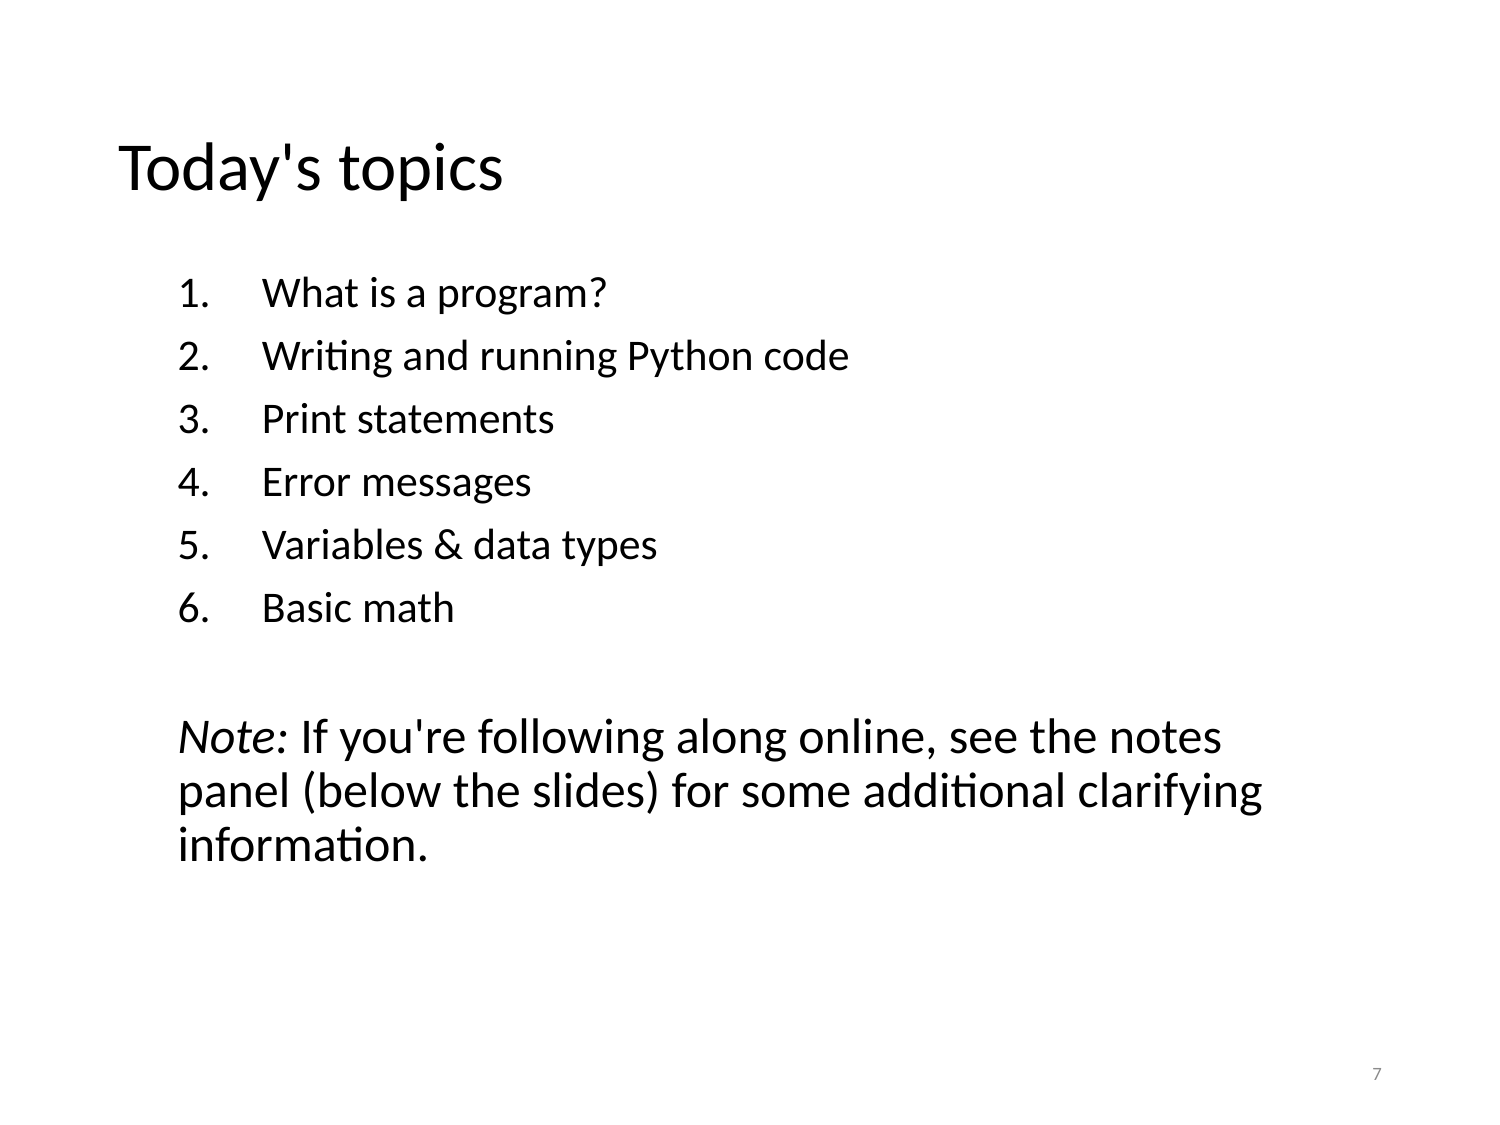

# Today's topics
What is a program?
Writing and running Python code
Print statements
Error messages
Variables & data types
Basic math

Note: If you're following along online, see the notes panel (below the slides) for some additional clarifying information.

7